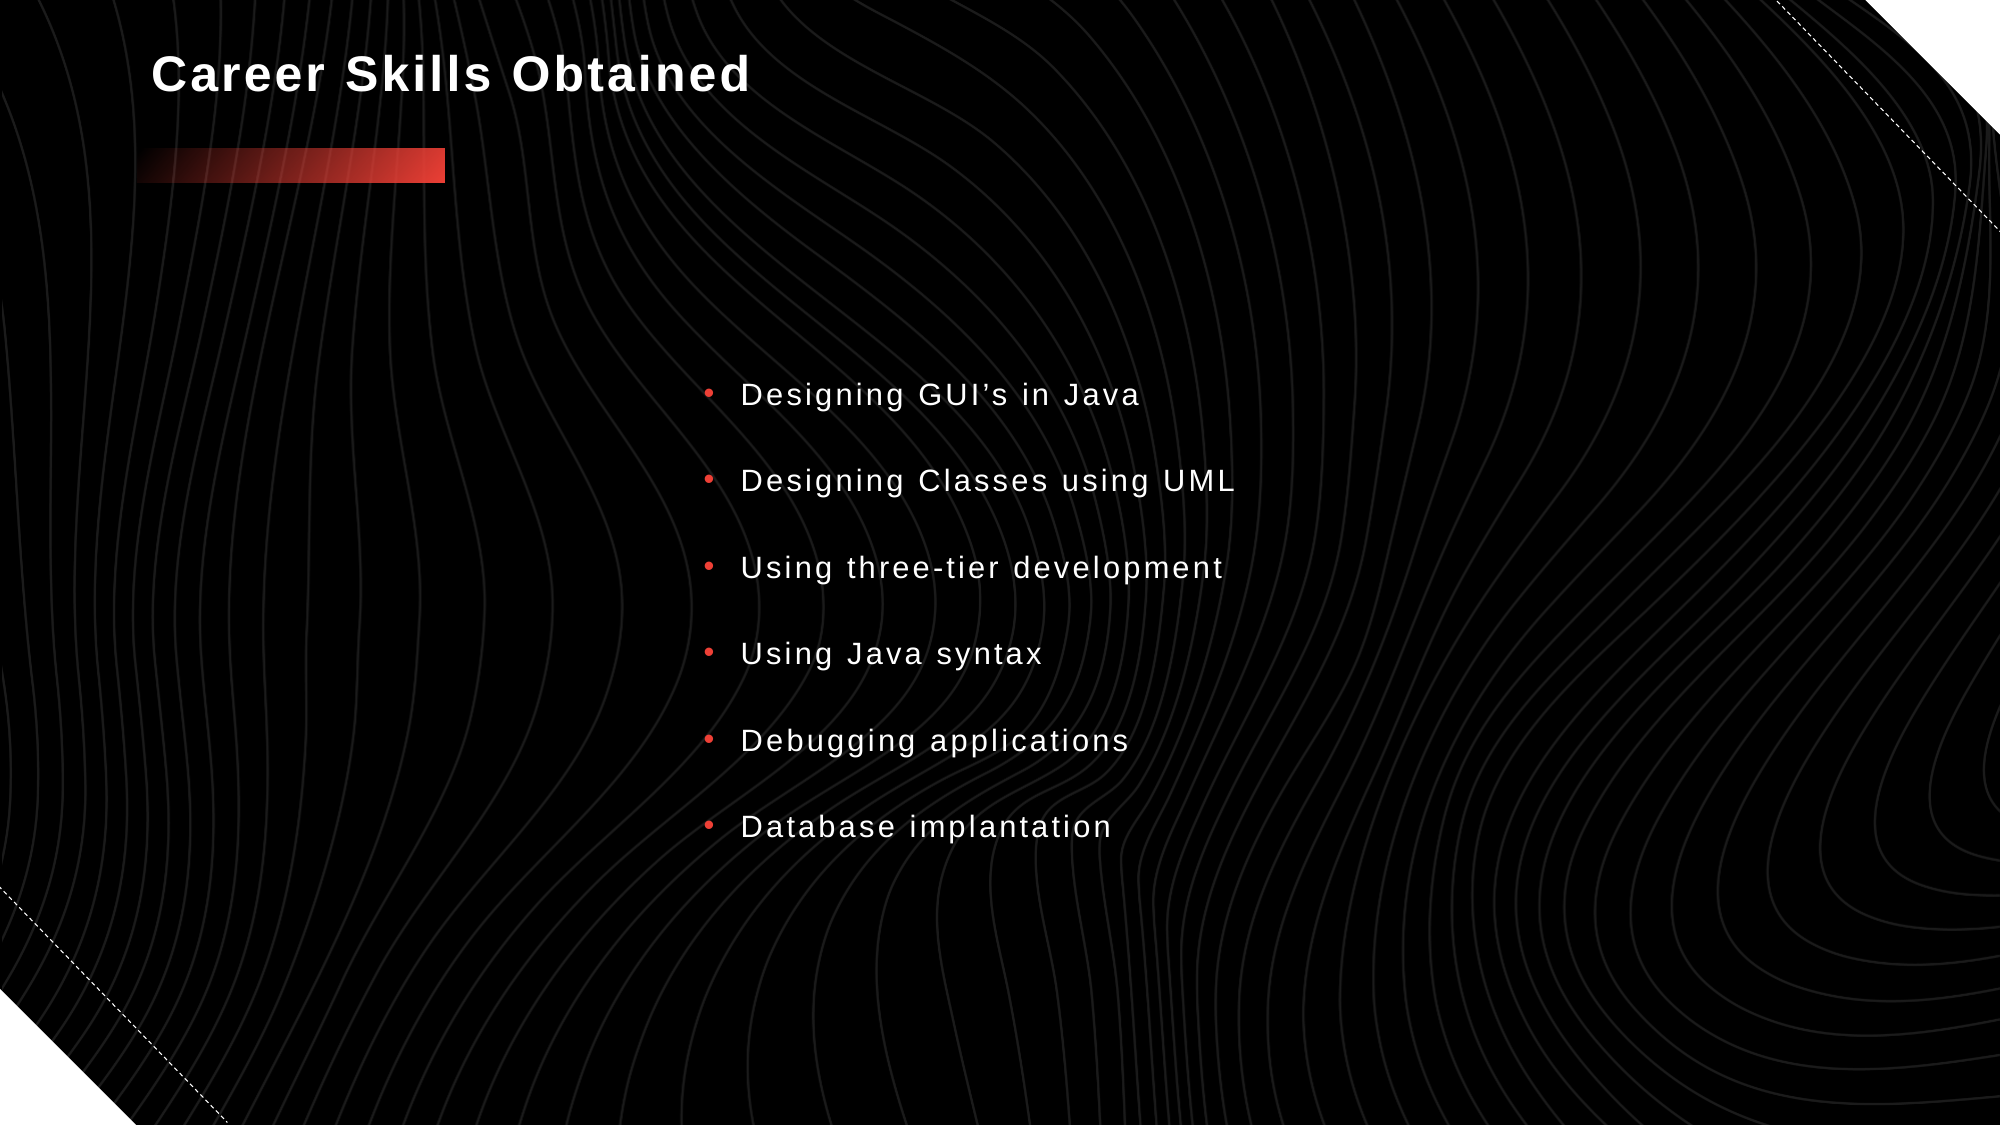

# Career Skills Obtained
Designing GUI’s in Java
Designing Classes using UML
Using three-tier development
Using Java syntax
Debugging applications
Database implantation